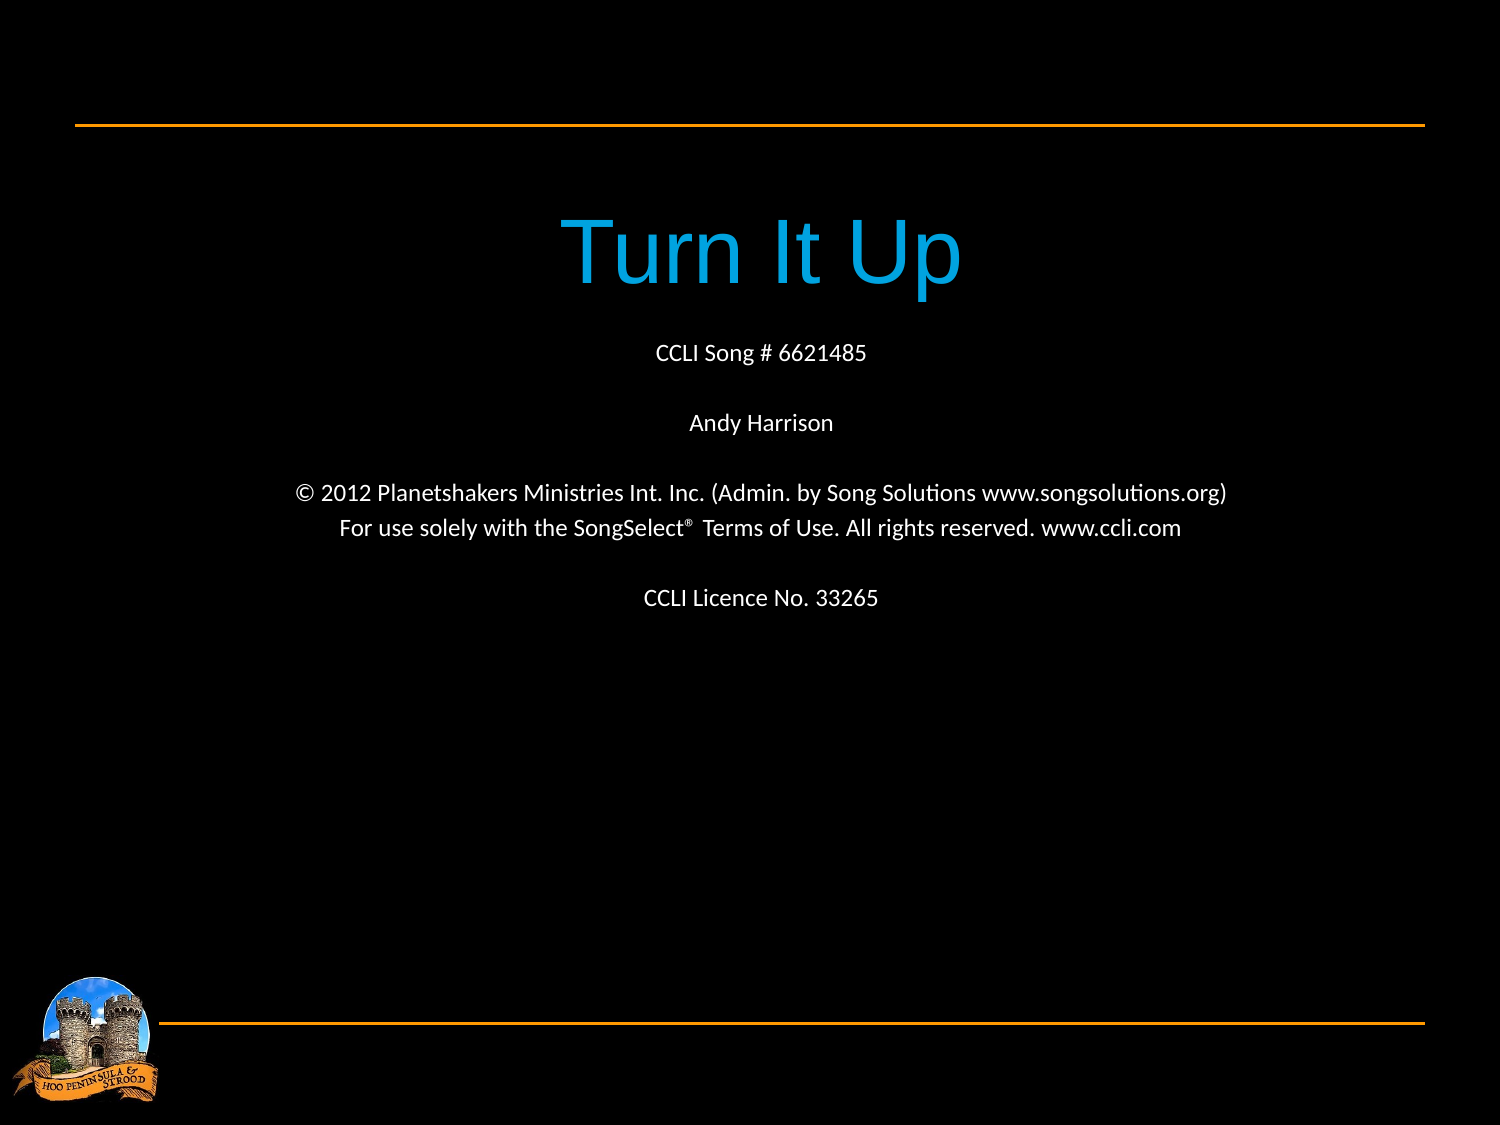

Turn It Up
CCLI Song # 6621485

Andy Harrison

© 2012 Planetshakers Ministries Int. Inc. (Admin. by Song Solutions www.songsolutions.org)
For use solely with the SongSelect® Terms of Use. All rights reserved. www.ccli.com

CCLI Licence No. 33265